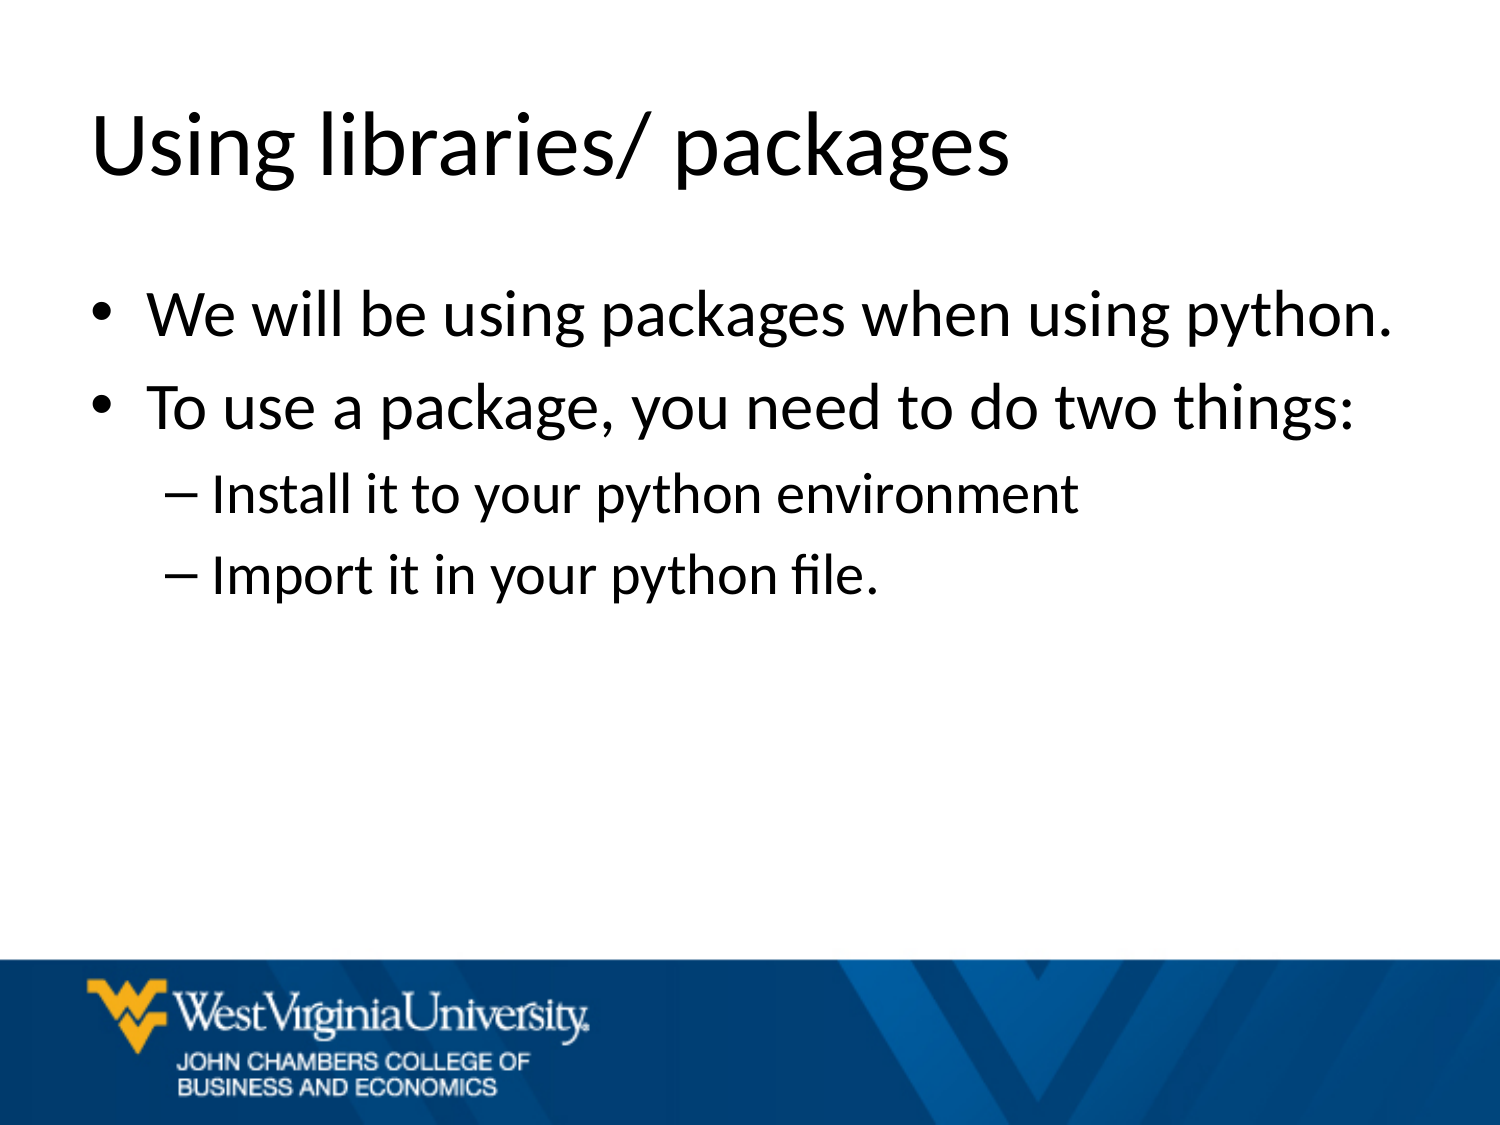

# Using libraries/ packages
We will be using packages when using python.
To use a package, you need to do two things:
Install it to your python environment
Import it in your python file.